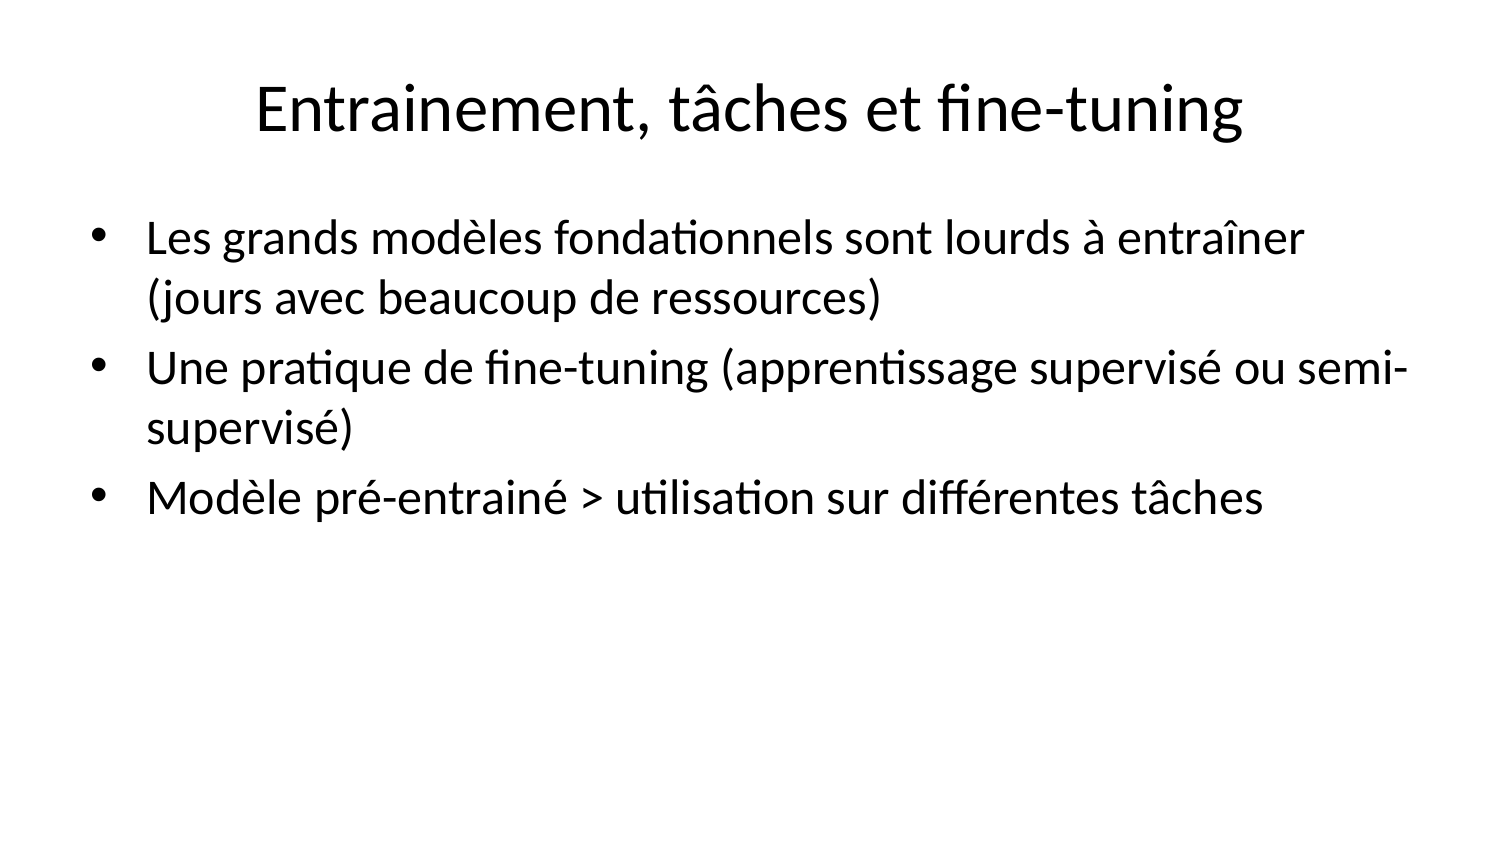

# Entrainement, tâches et fine-tuning
Les grands modèles fondationnels sont lourds à entraîner (jours avec beaucoup de ressources)
Une pratique de fine-tuning (apprentissage supervisé ou semi-supervisé)
Modèle pré-entrainé > utilisation sur différentes tâches